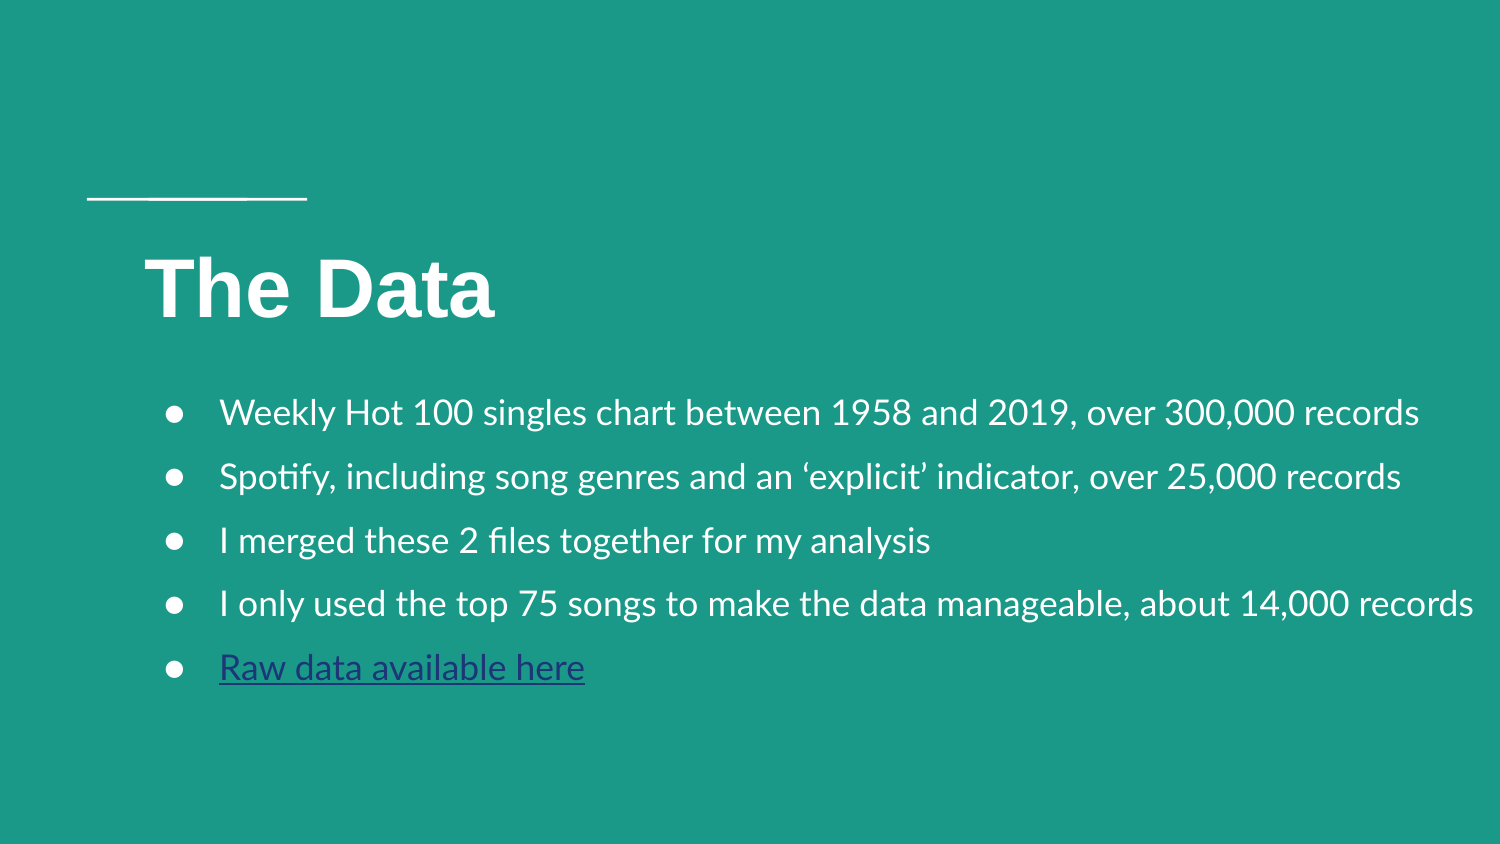

# The Data

Weekly Hot 100 singles chart between 1958 and 2019, over 300,000 records
Spotify, including song genres and an ‘explicit’ indicator, over 25,000 records
I merged these 2 files together for my analysis
I only used the top 75 songs to make the data manageable, about 14,000 records
Raw data available here